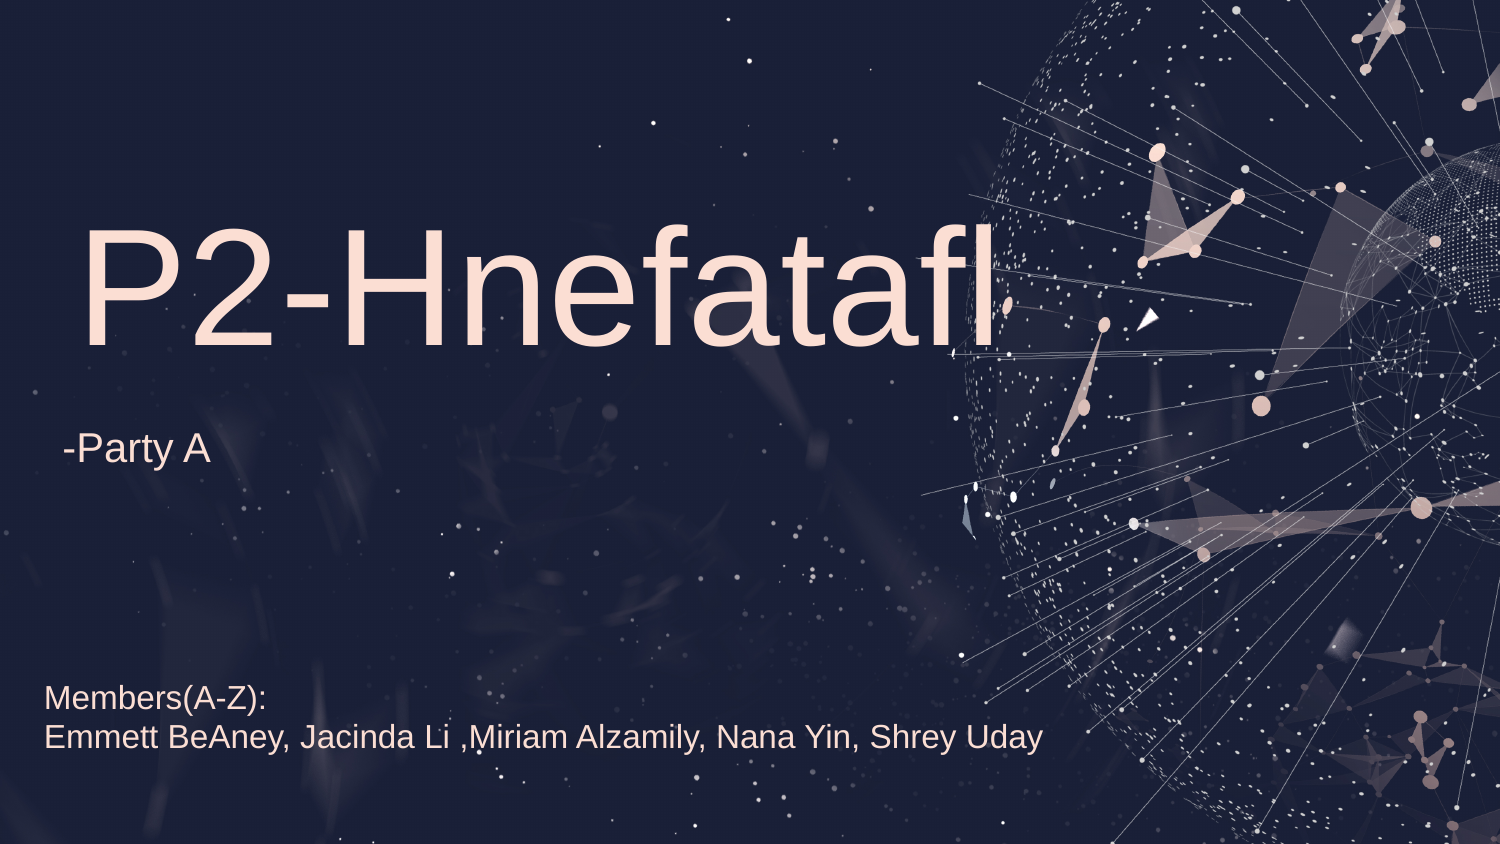

P2-Hnefatafl
 -Party A

Members(A-Z):
Emmett BeAney, Jacinda Li ,Miriam Alzamily, Nana Yin, Shrey Uday